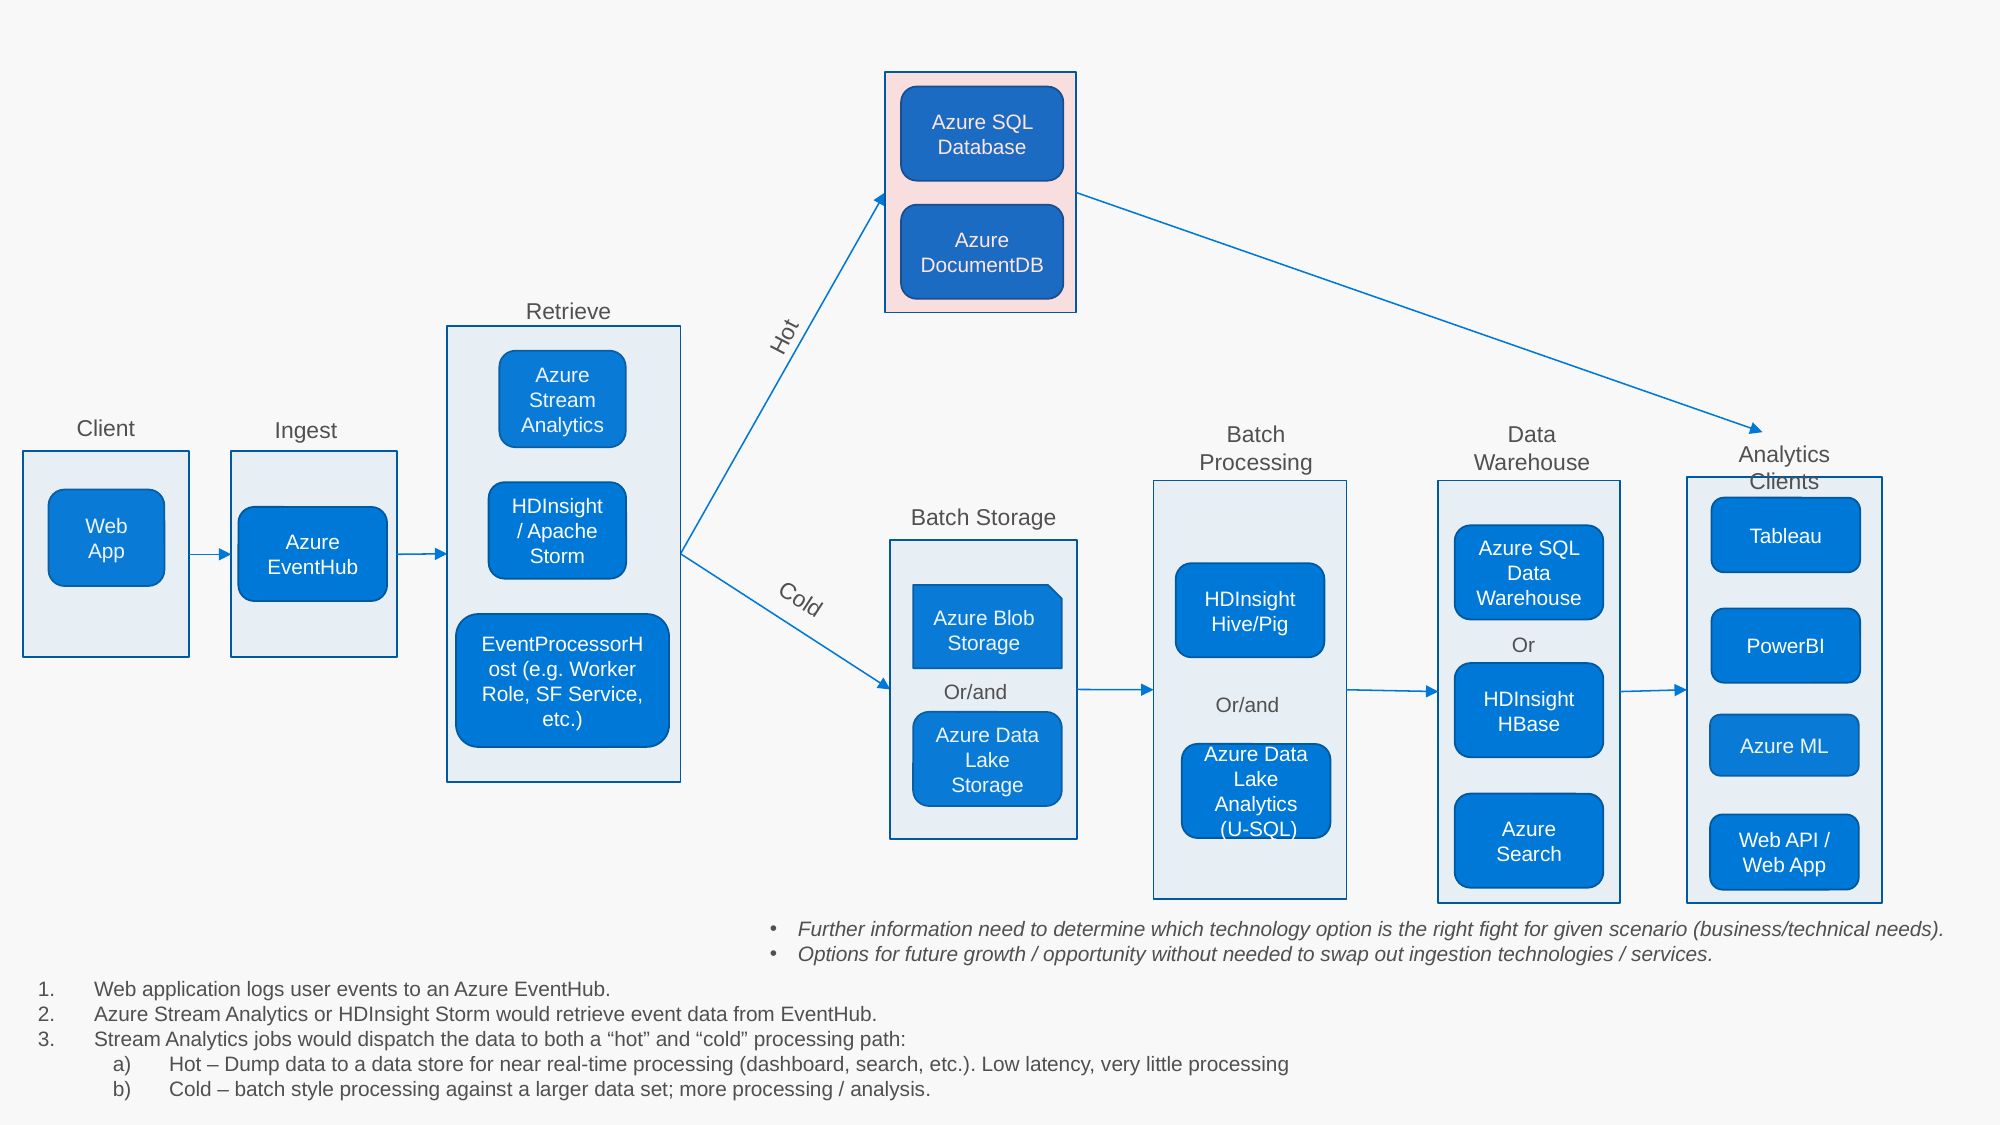

Azure SQL Database
Azure DocumentDB
Retrieve

Azure Stream Analytics
HDInsight / Apache Storm
EventProcessorHost (e.g. Worker Role, SF Service, etc.)
Hot
Client

Web App
Ingest
Data Warehouse
Batch Processing
Analytics Clients

Tableau
PowerBI
Web API / Web App

Batch Storage

Azure Blob Storage
Azure Data Lake Storage
Azure EventHub
Azure SQL Data Warehouse
HDInsight
Hive/Pig
Cold
Or
HDInsight HBase
Or/and
Or/and
Azure ML
Azure Data Lake Analytics
 (U-SQL)
Azure Search
Further information need to determine which technology option is the right fight for given scenario (business/technical needs).
Options for future growth / opportunity without needed to swap out ingestion technologies / services.
Web application logs user events to an Azure EventHub.
Azure Stream Analytics or HDInsight Storm would retrieve event data from EventHub.
Stream Analytics jobs would dispatch the data to both a “hot” and “cold” processing path:
Hot – Dump data to a data store for near real-time processing (dashboard, search, etc.). Low latency, very little processing
Cold – batch style processing against a larger data set; more processing / analysis.